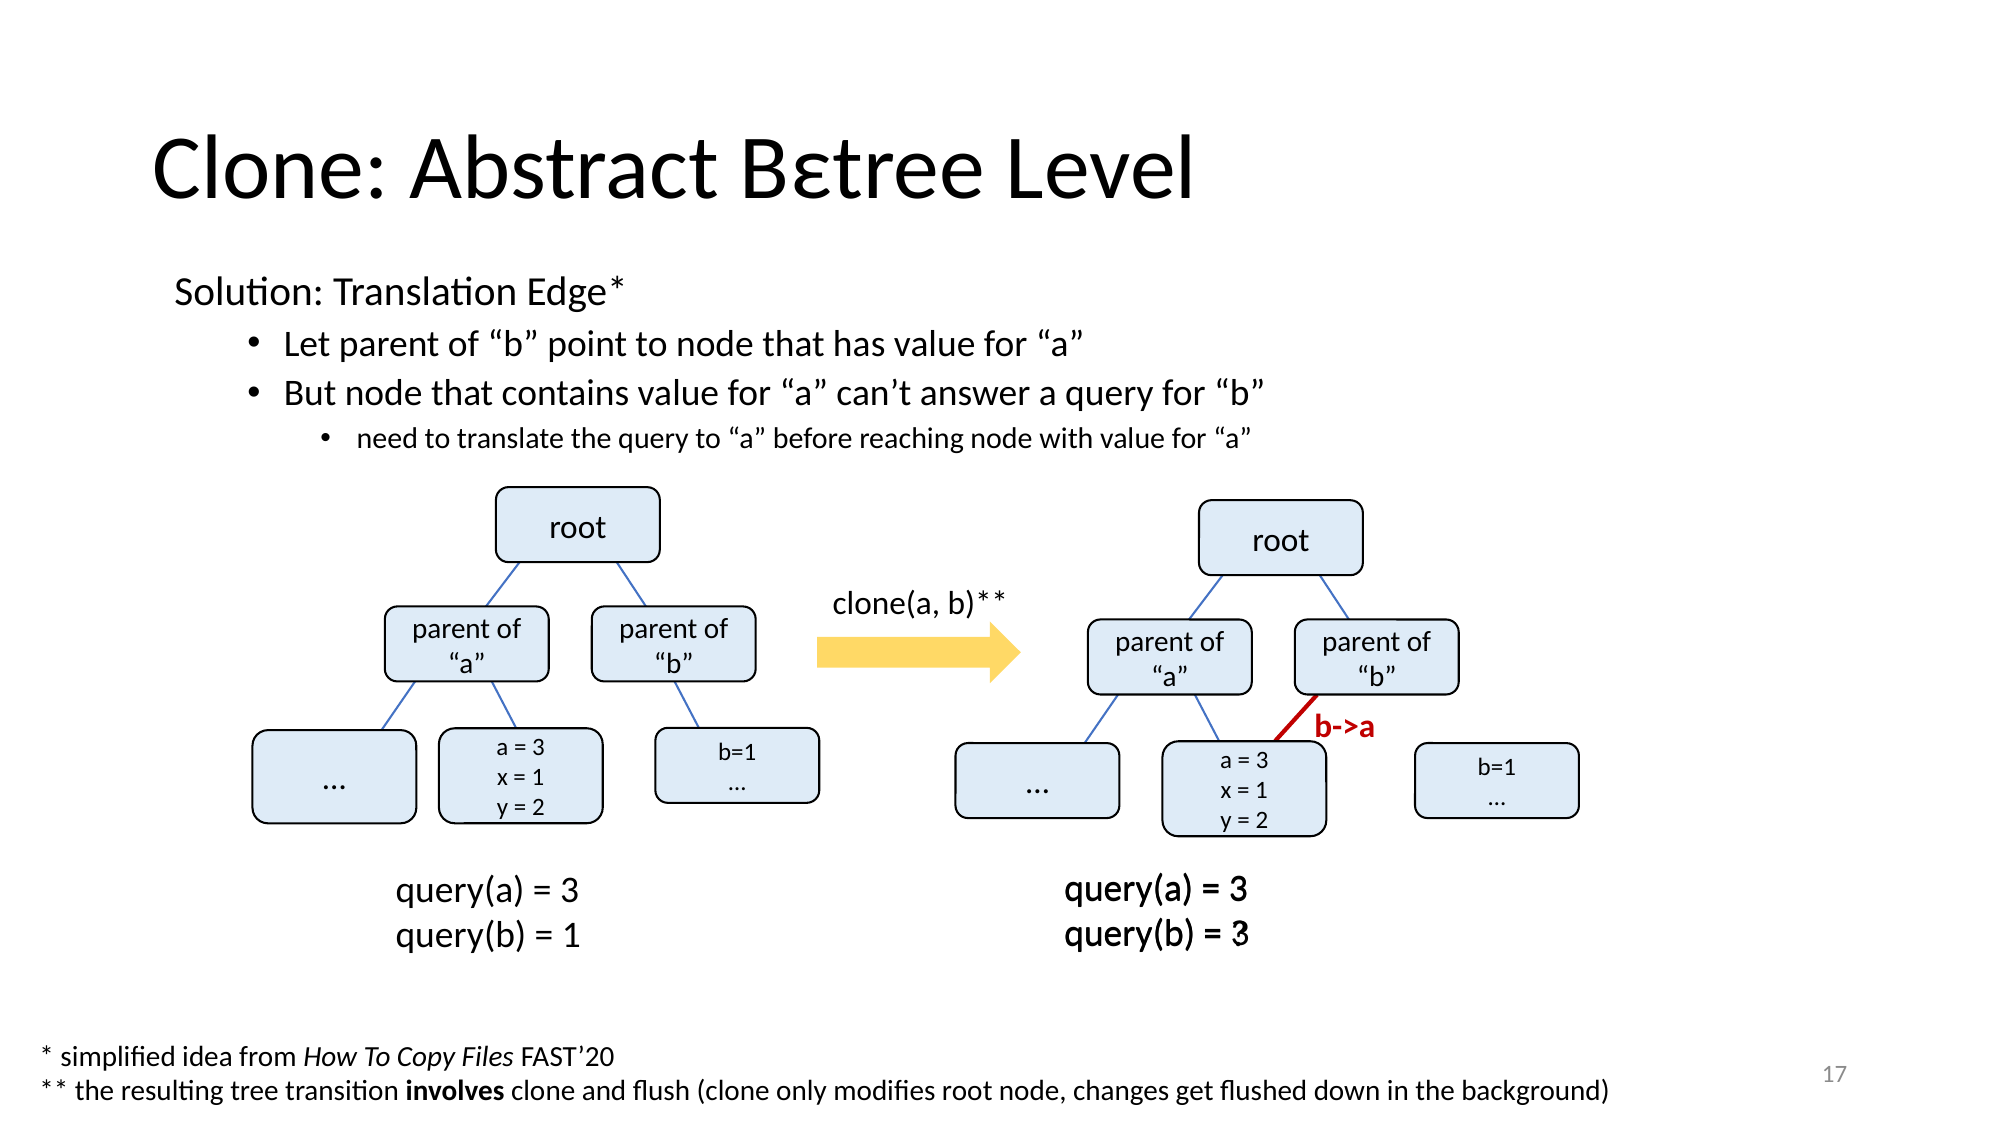

# Clone: Abstract Bεtree Level
Solution: Translation Edge*
Let parent of “b” point to node that has value for “a”
But node that contains value for “a” can’t answer a query for “b”
need to translate the query to “a” before reaching node with value for “a”

root

root
clone(a, b)**
parent of “a”
parent of “b”
parent of “a”
parent of “b”

b->a
b=1
…
a = 3
x = 1
y = 2
…
a = 3
x = 1
y = 2
…
b=1
…
query(a) = 3
query(b) = 3
query(a) = 3
query(b) = ?
query(a) = 3
query(b) = 1
* simplified idea from How To Copy Files FAST’20
17
** the resulting tree transition involves clone and flush (clone only modifies root node, changes get flushed down in the background)